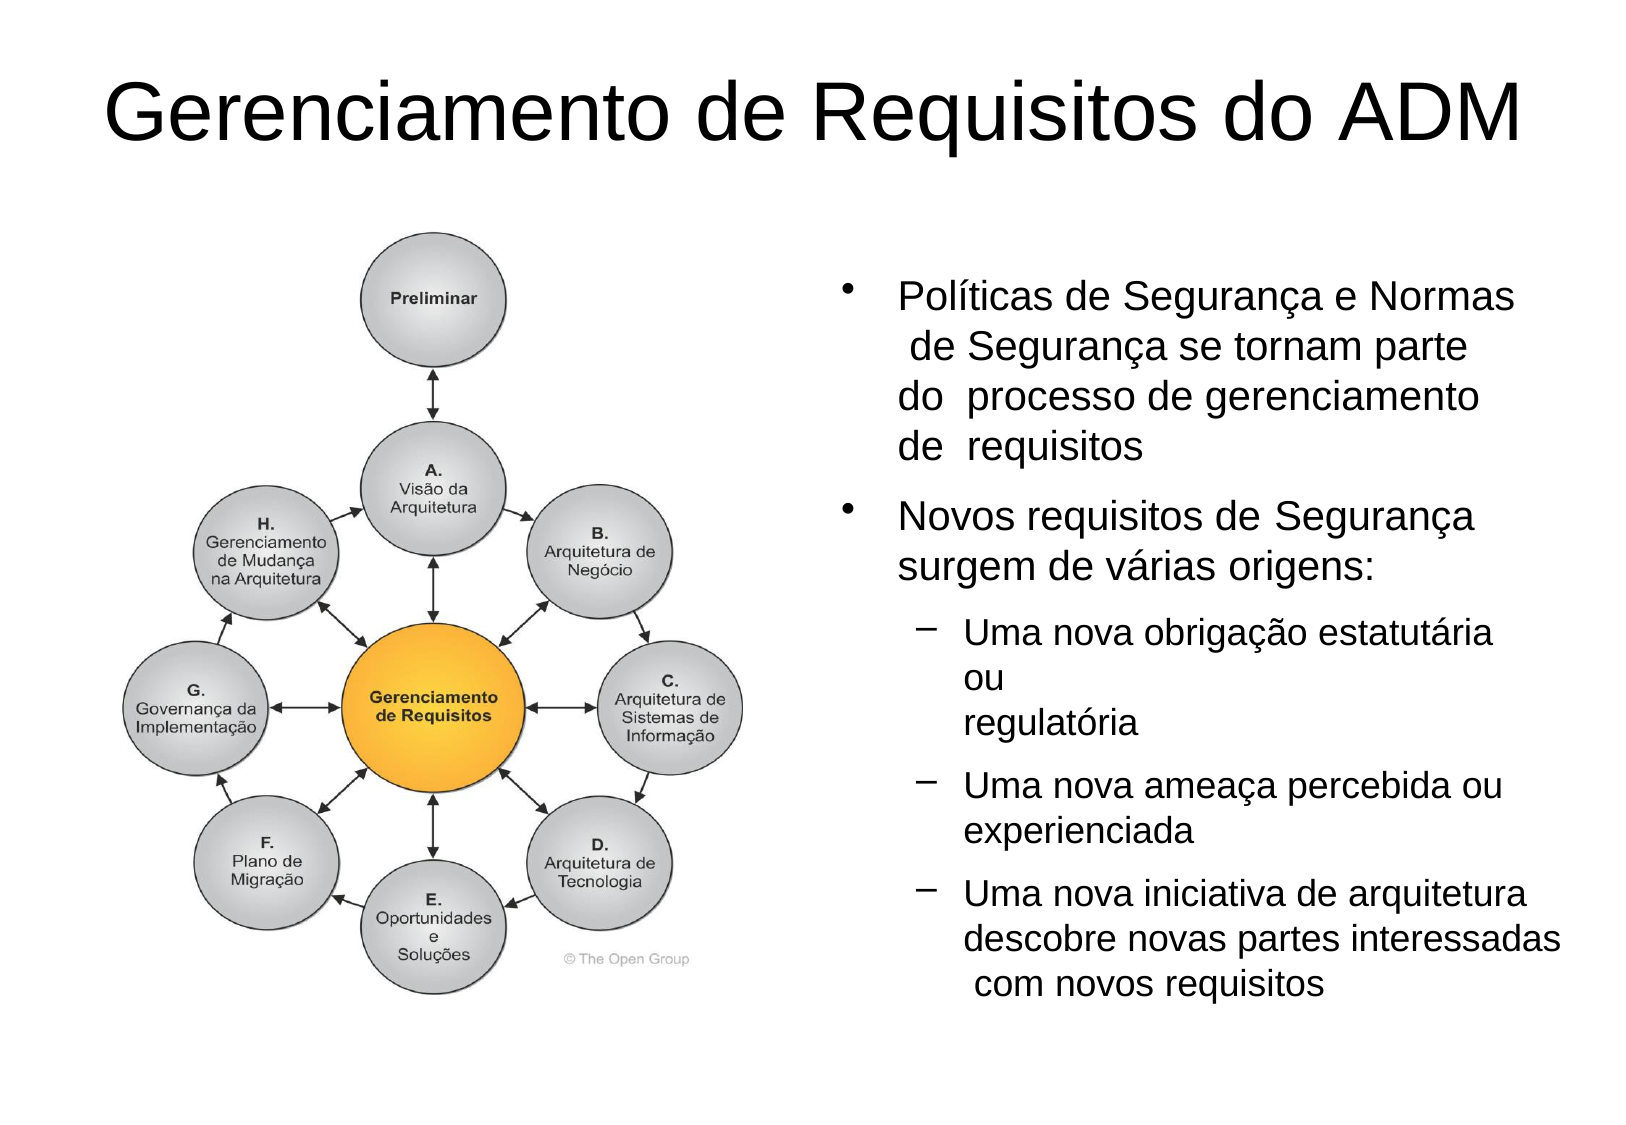

# Gerenciamento de Requisitos do ADM

Políticas de Segurança e Normas  de Segurança se tornam parte do  processo de gerenciamento de  requisitos
Novos requisitos de Segurança
surgem de várias origens:
Uma nova obrigação estatutária ou
regulatória
Uma nova ameaça percebida ou
experienciada
Uma nova iniciativa de arquitetura  descobre novas partes interessadas  com novos requisitos